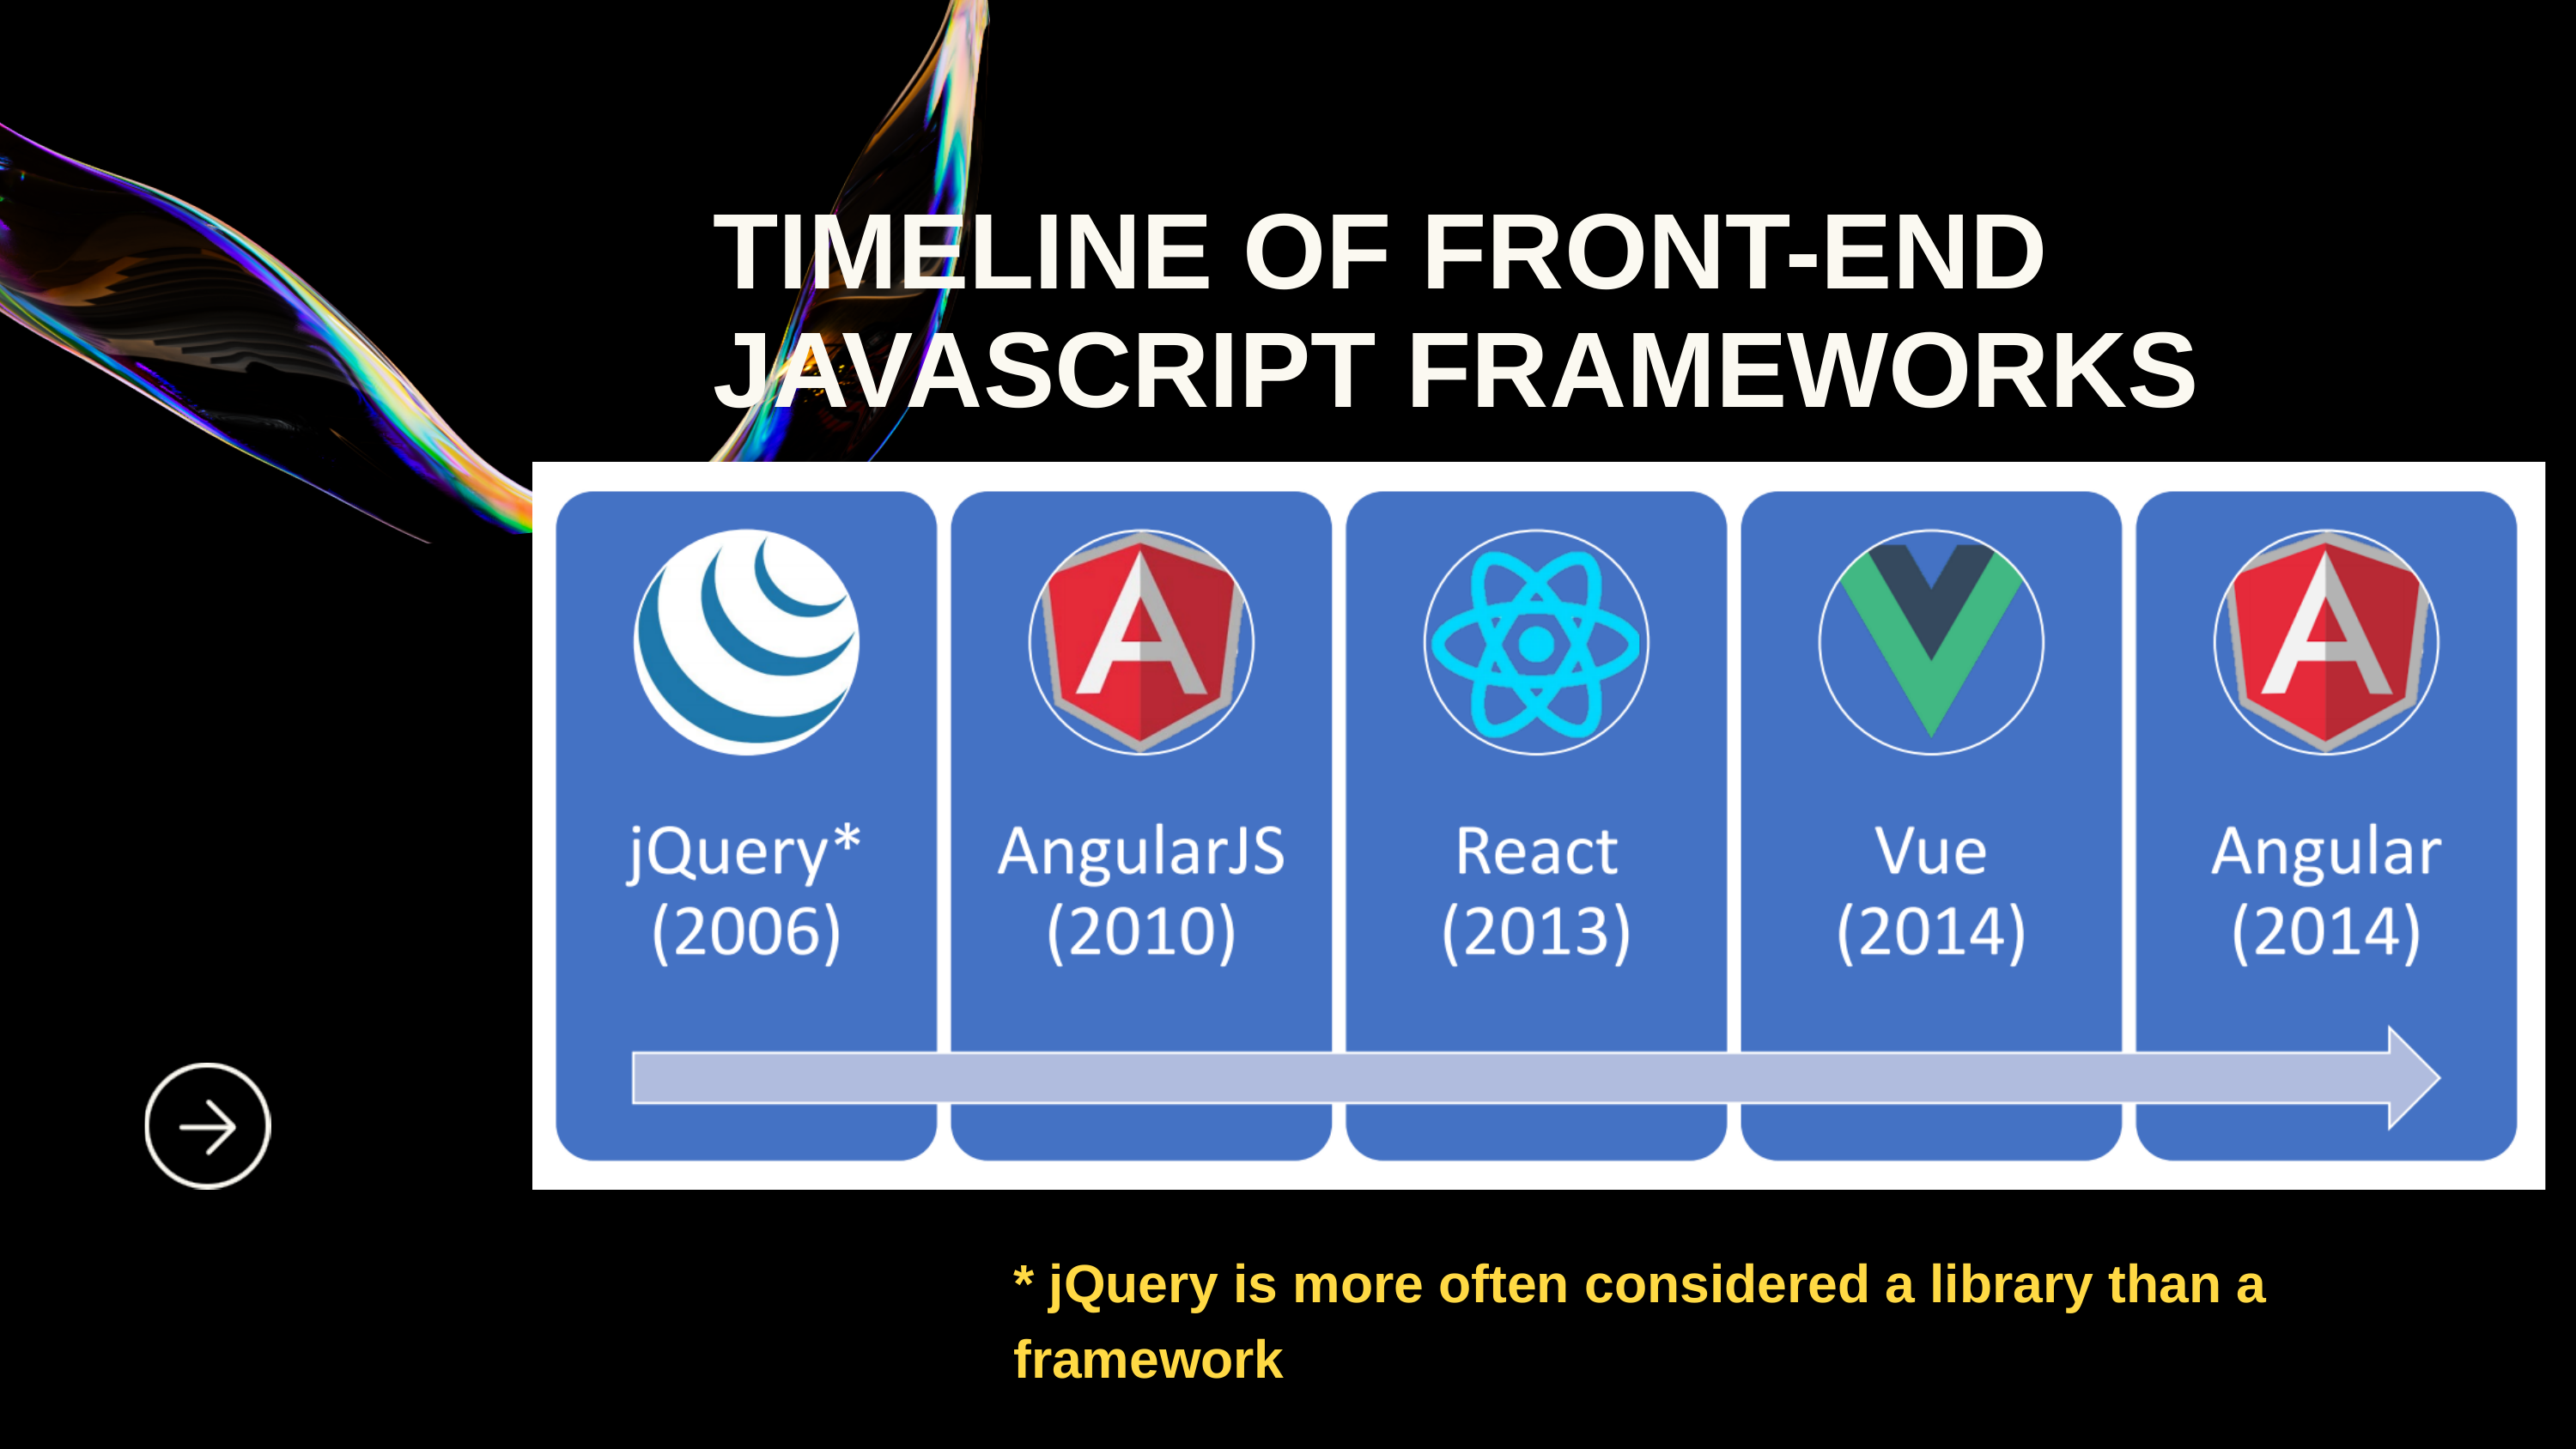

TIMELINE OF FRONT-END JAVASCRIPT FRAMEWORKS

* jQuery is more often considered a library than a framework